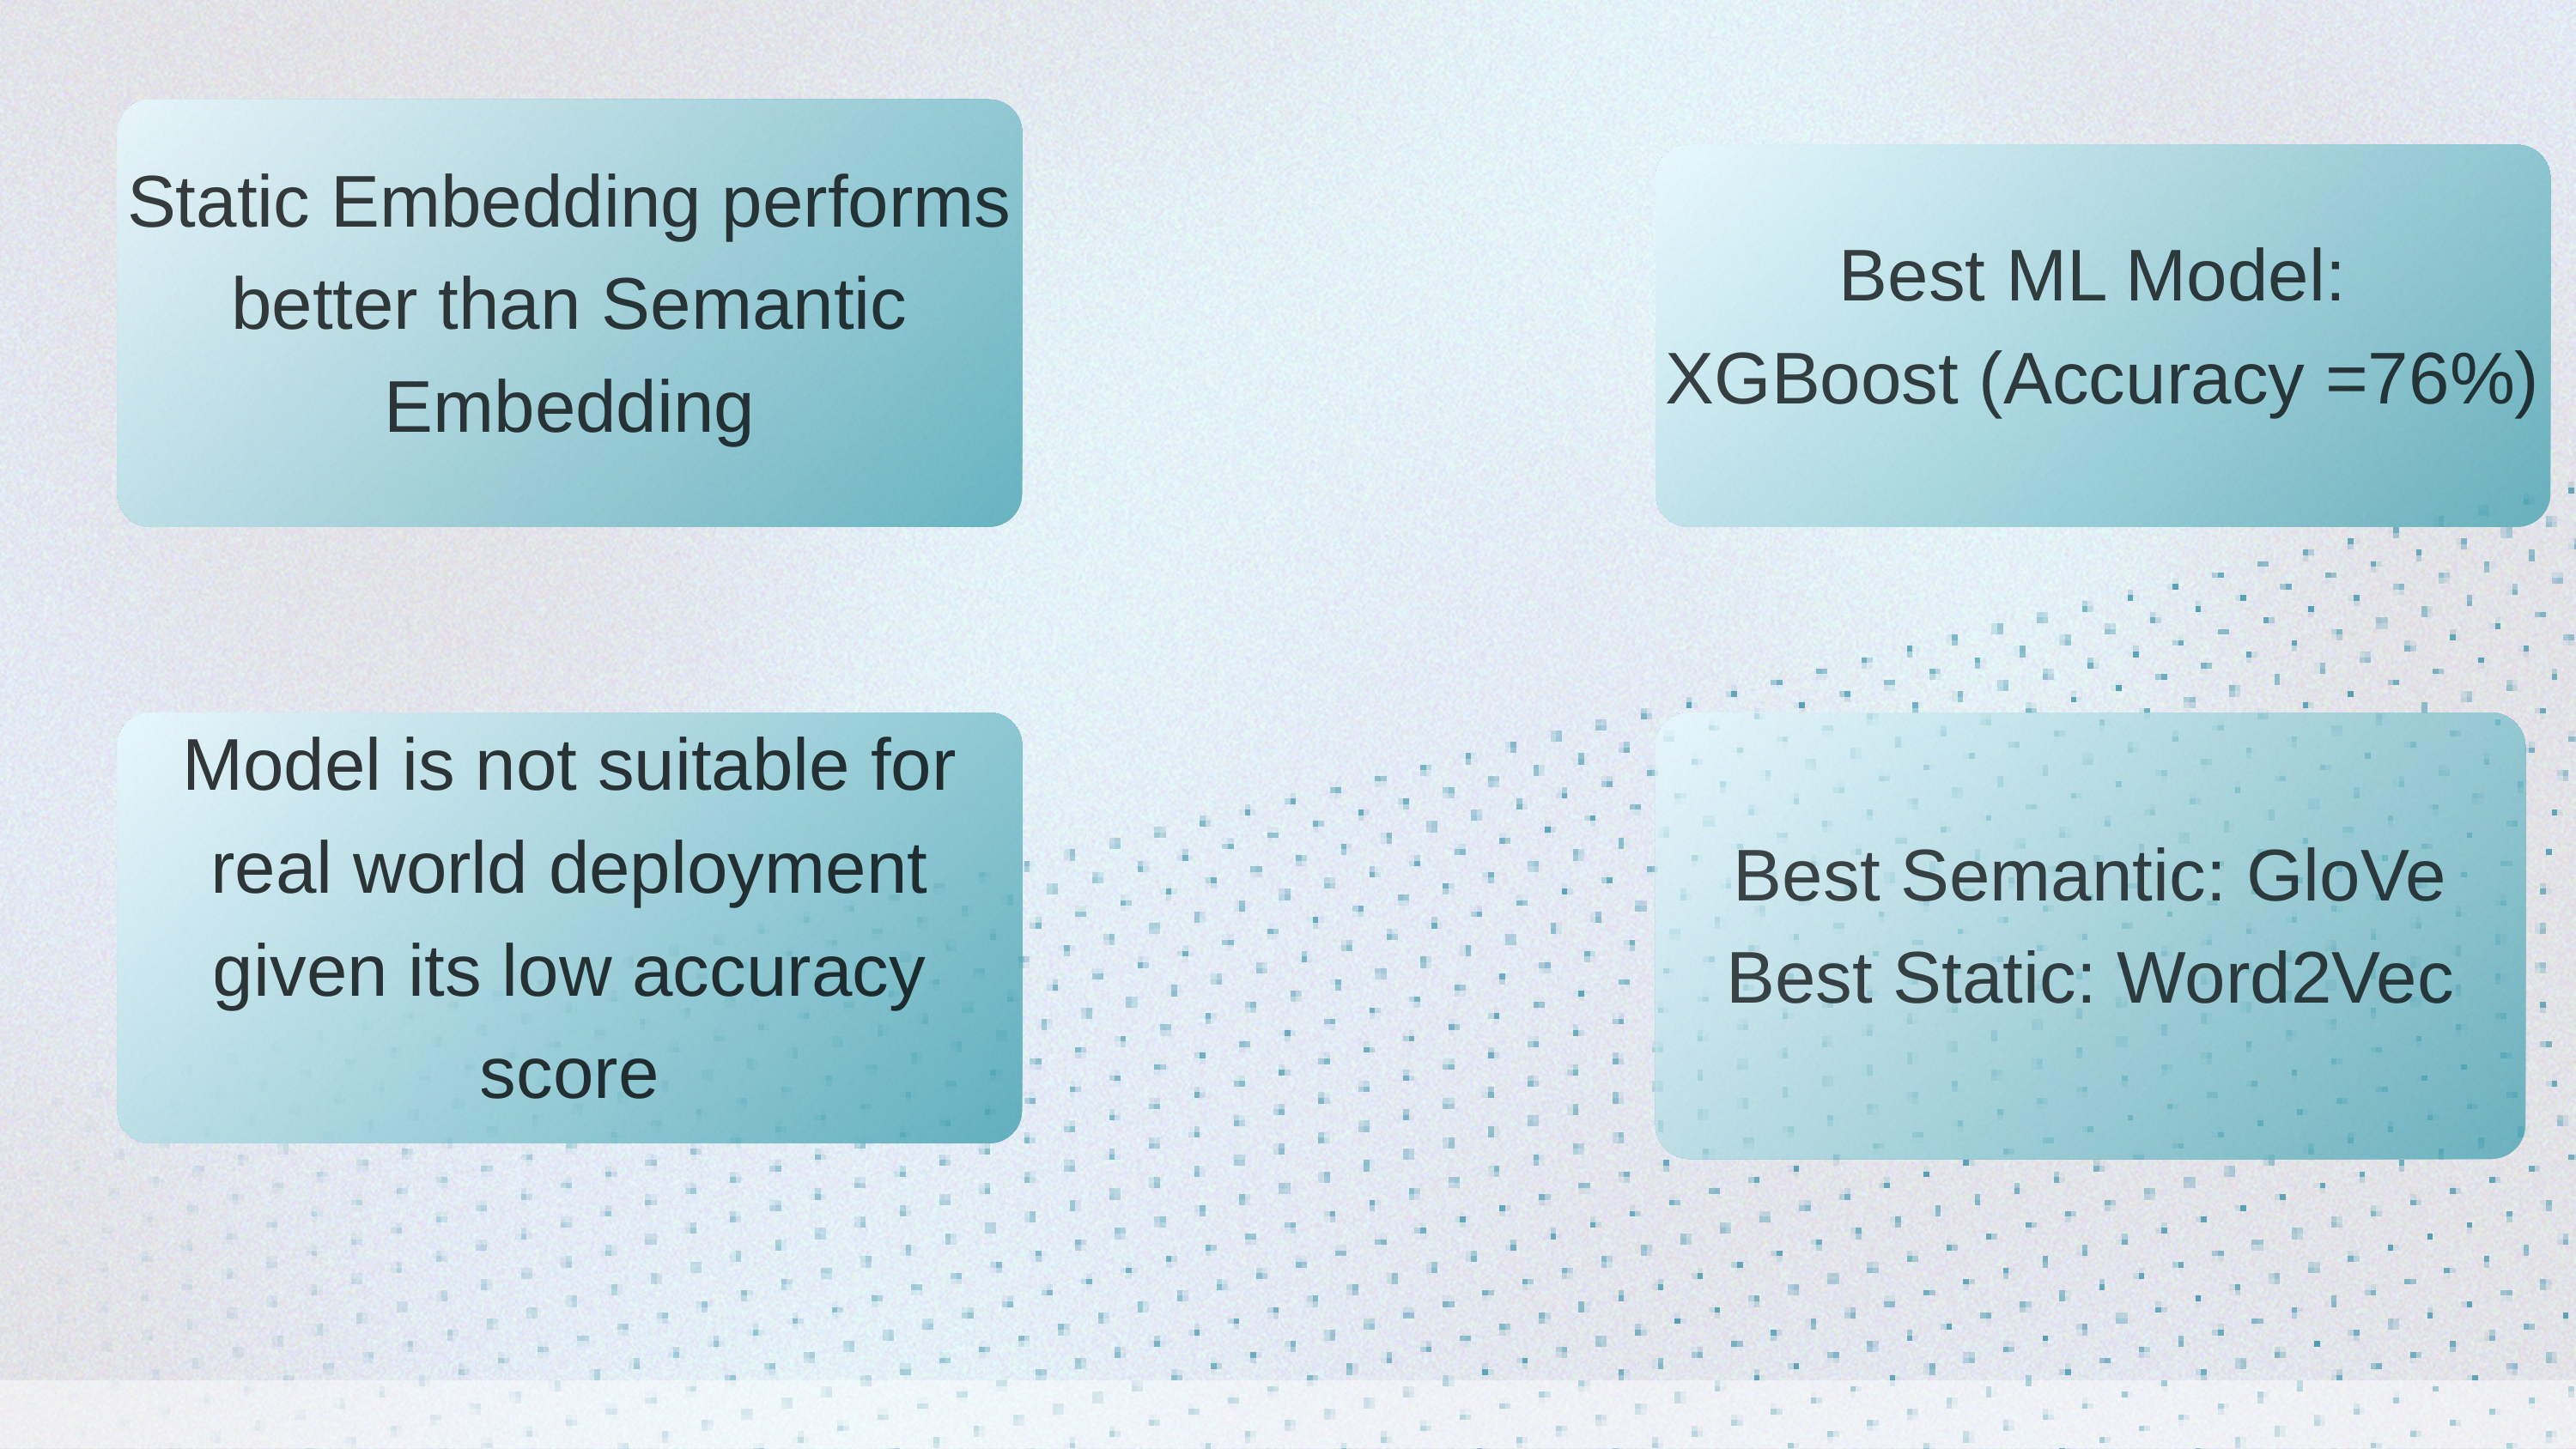

Static Embedding performs better than Semantic Embedding

Best ML Model:
XGBoost (Accuracy =76%)

Model is not suitable for real world deployment given its low accuracy score

Best Semantic: GloVe
Best Static: Word2Vec